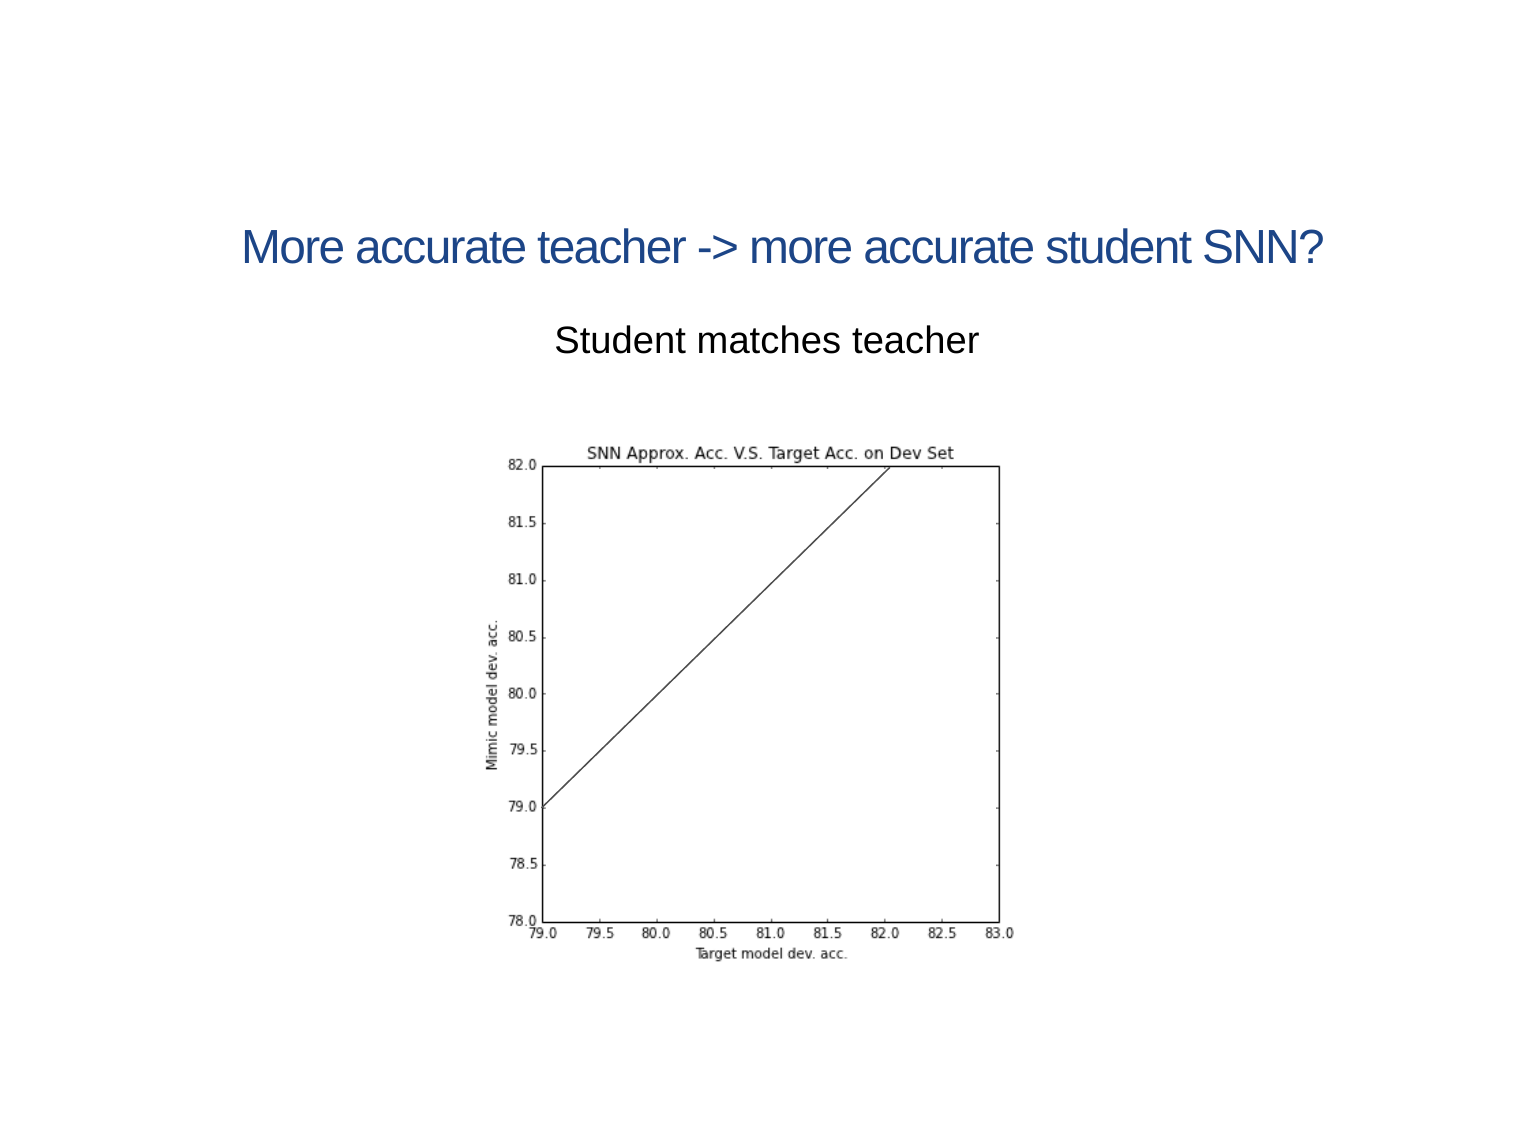

# More accurate teacher -> more accurate student SNN?
Student matches teacher